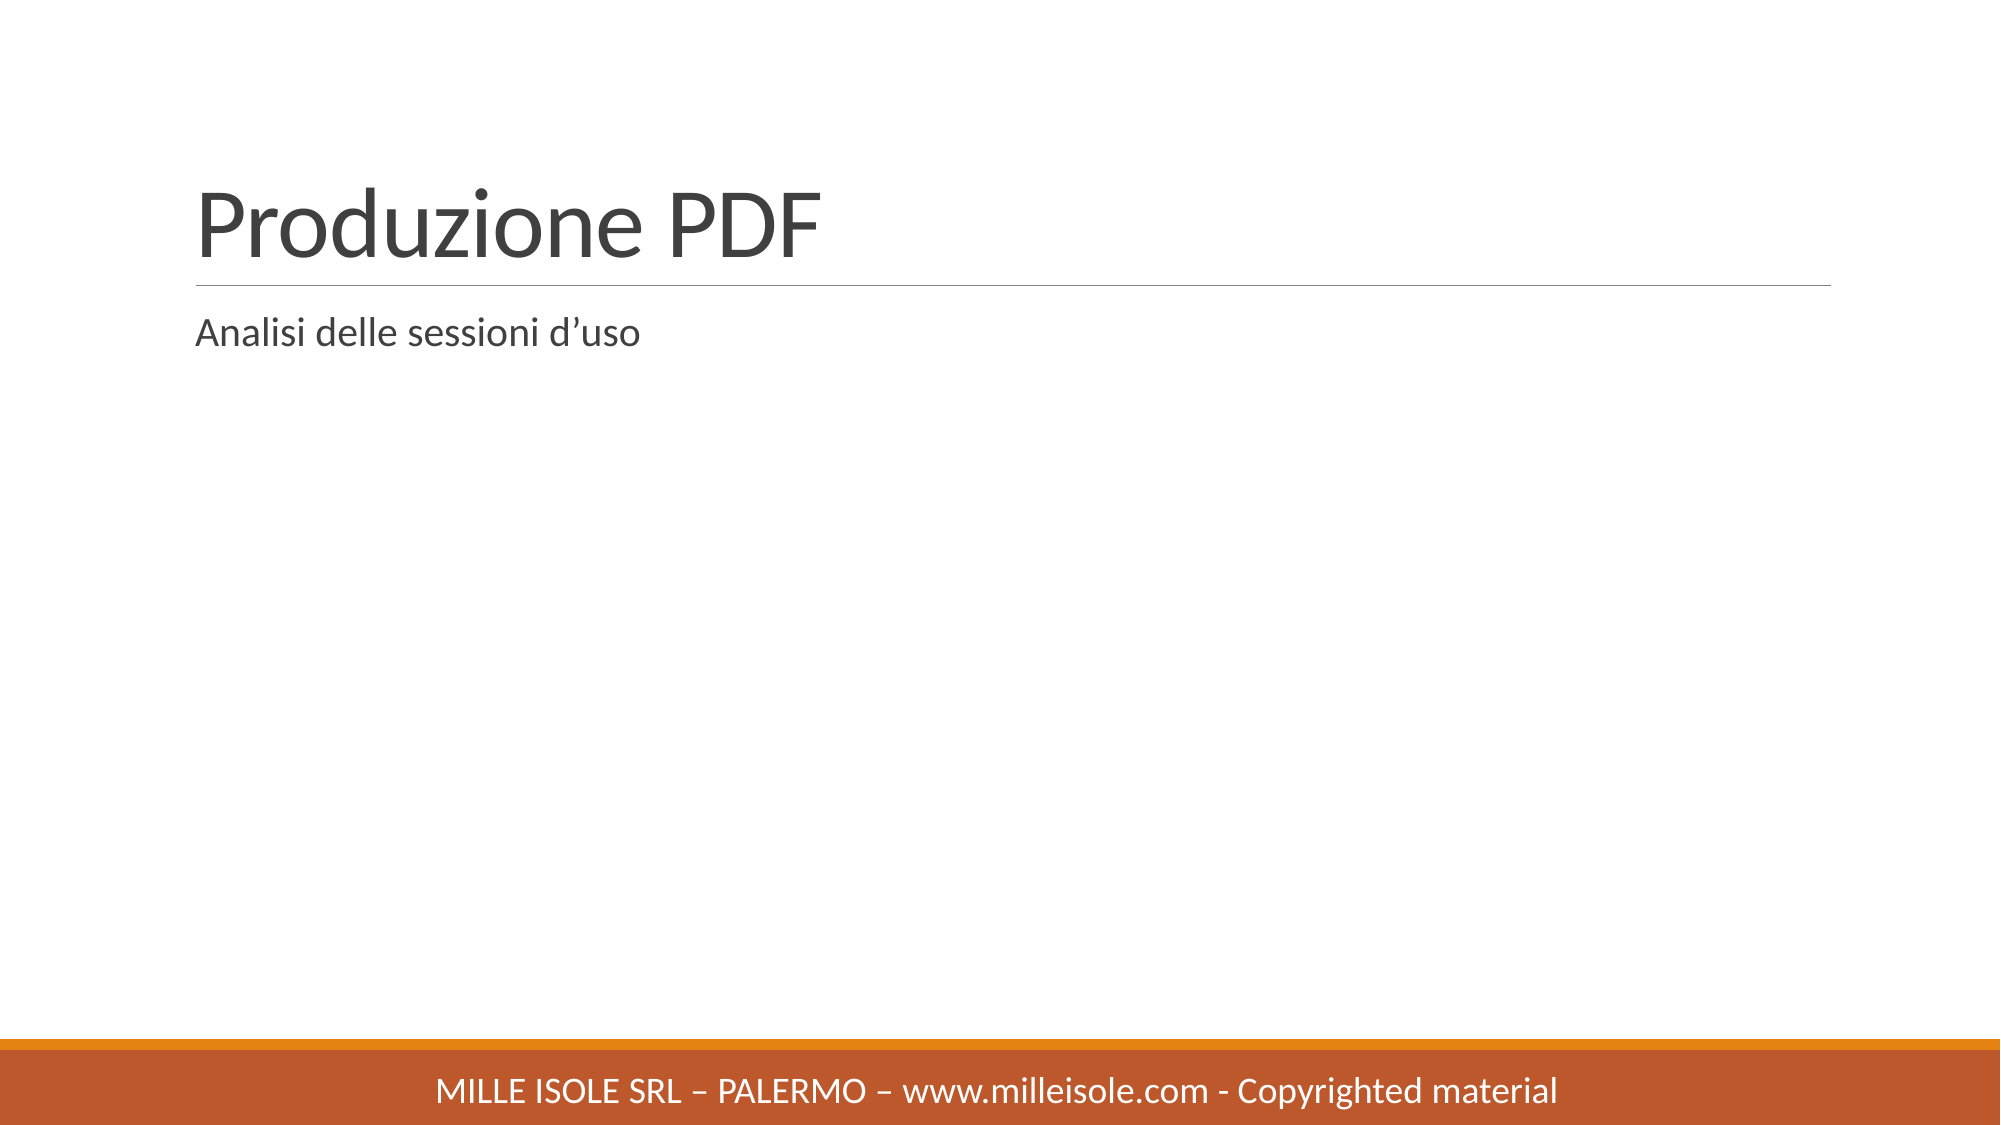

# Produzione PDF
Analisi delle sessioni d’uso